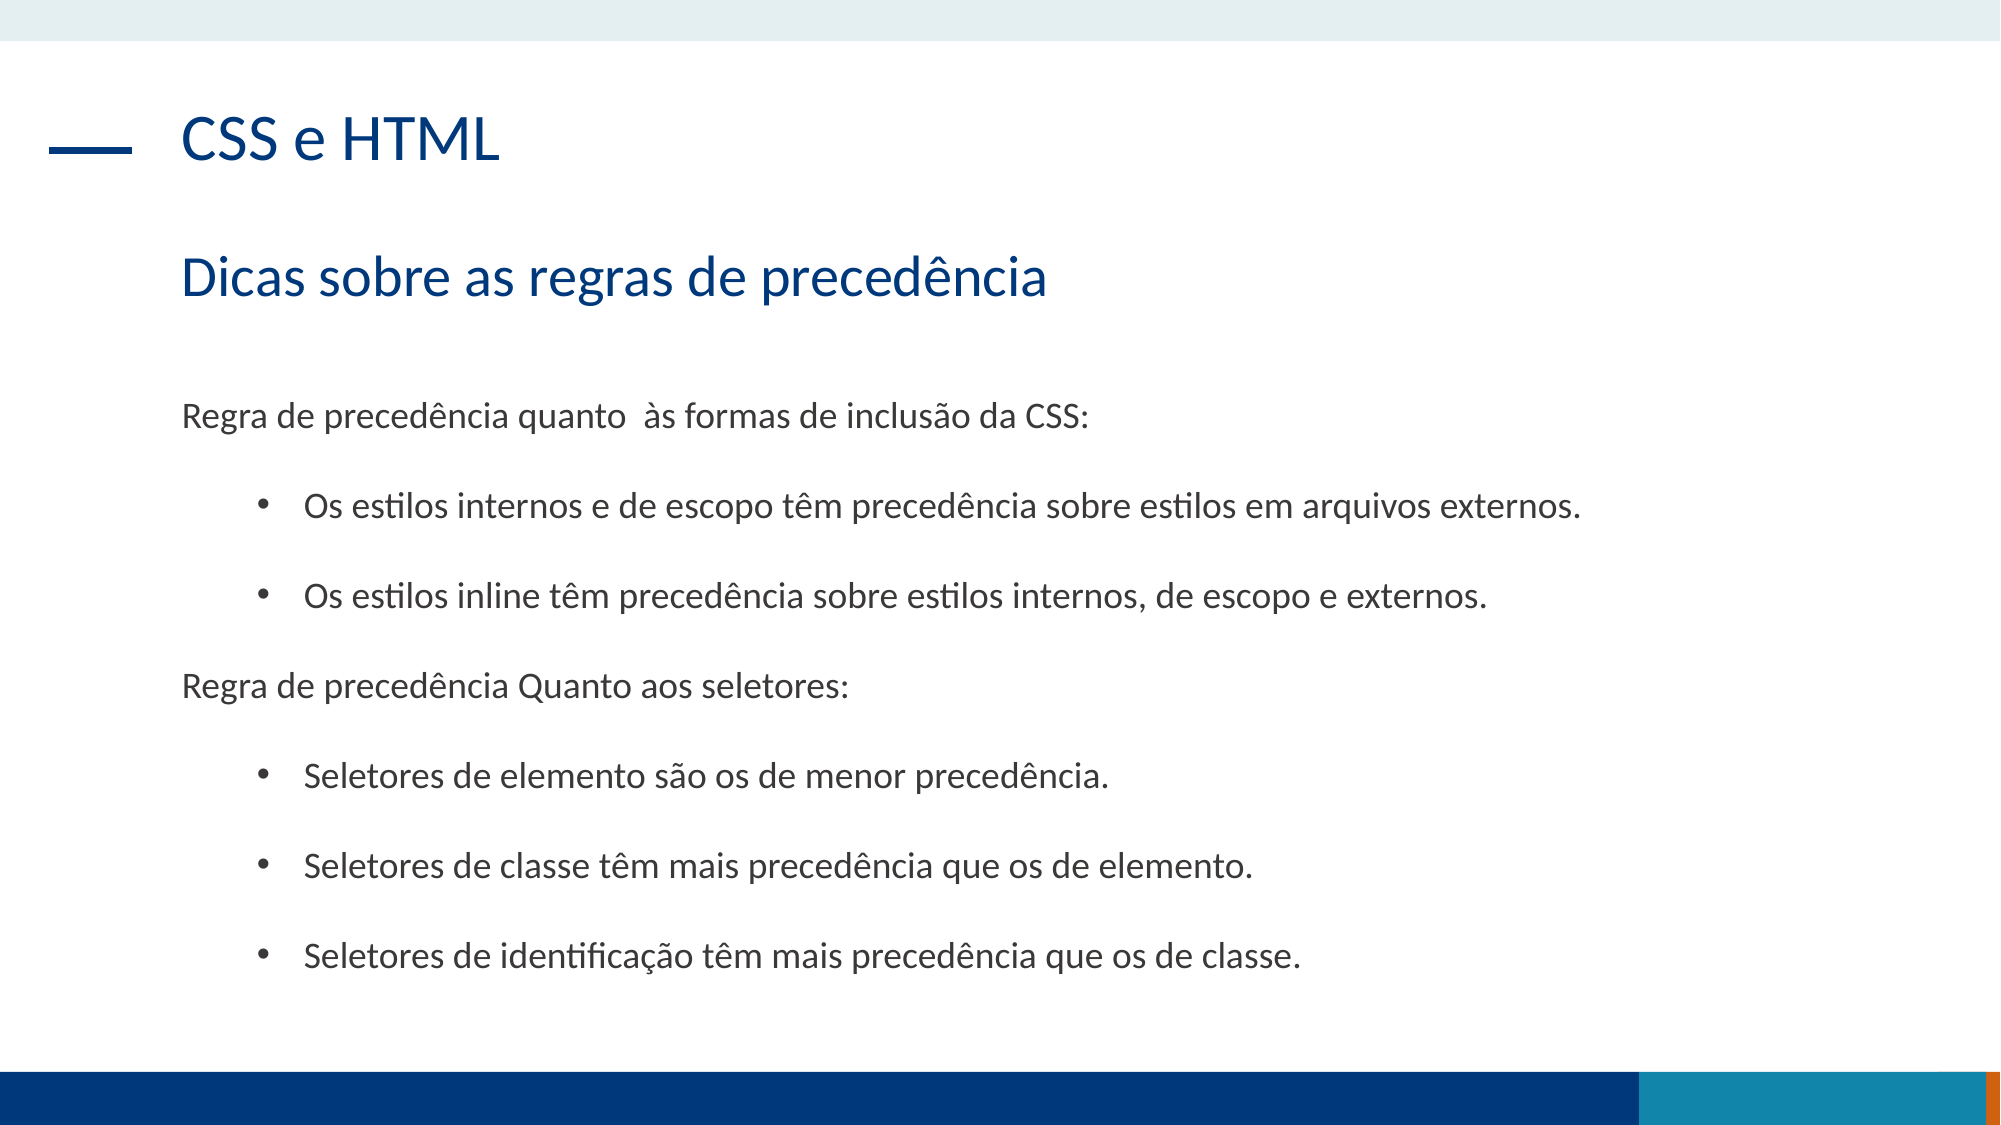

CSS e HTML
Dicas sobre as regras de precedência
Regra de precedência quanto  às formas de inclusão da CSS:

Os estilos internos e de escopo têm precedência sobre estilos em arquivos externos.

Os estilos inline têm precedência sobre estilos internos, de escopo e externos.

Regra de precedência Quanto aos seletores:

Seletores de elemento são os de menor precedência.

Seletores de classe têm mais precedência que os de elemento.

Seletores de identificação têm mais precedência que os de classe.